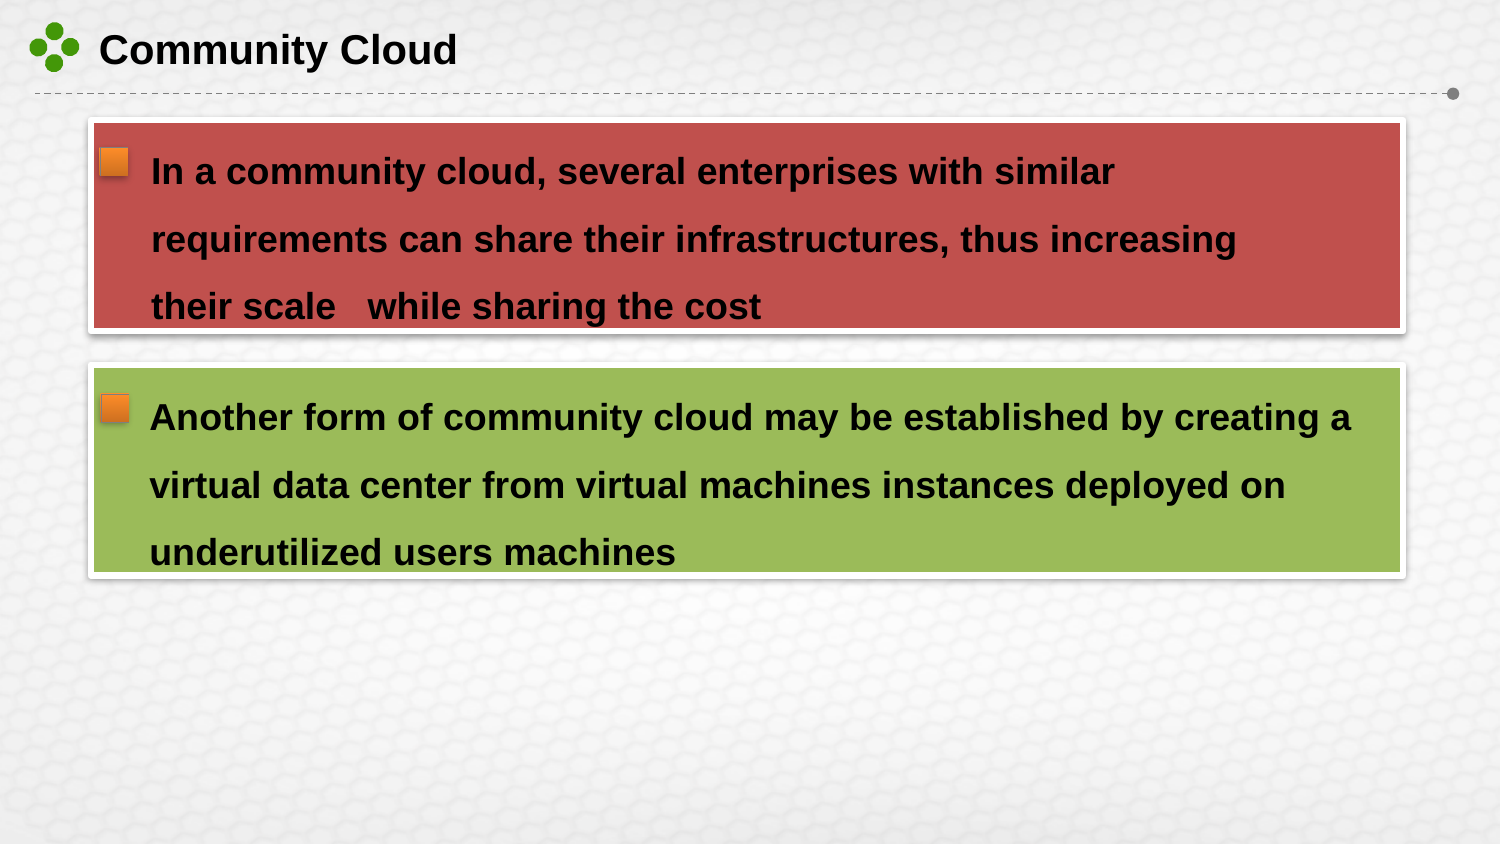

# Community Cloud
In a community cloud, several enterprises with similar requirements can share their infrastructures, thus increasing their scale   while sharing the cost

Another form of community cloud may be established by creating a virtual data center from virtual machines instances deployed on underutilized users machines